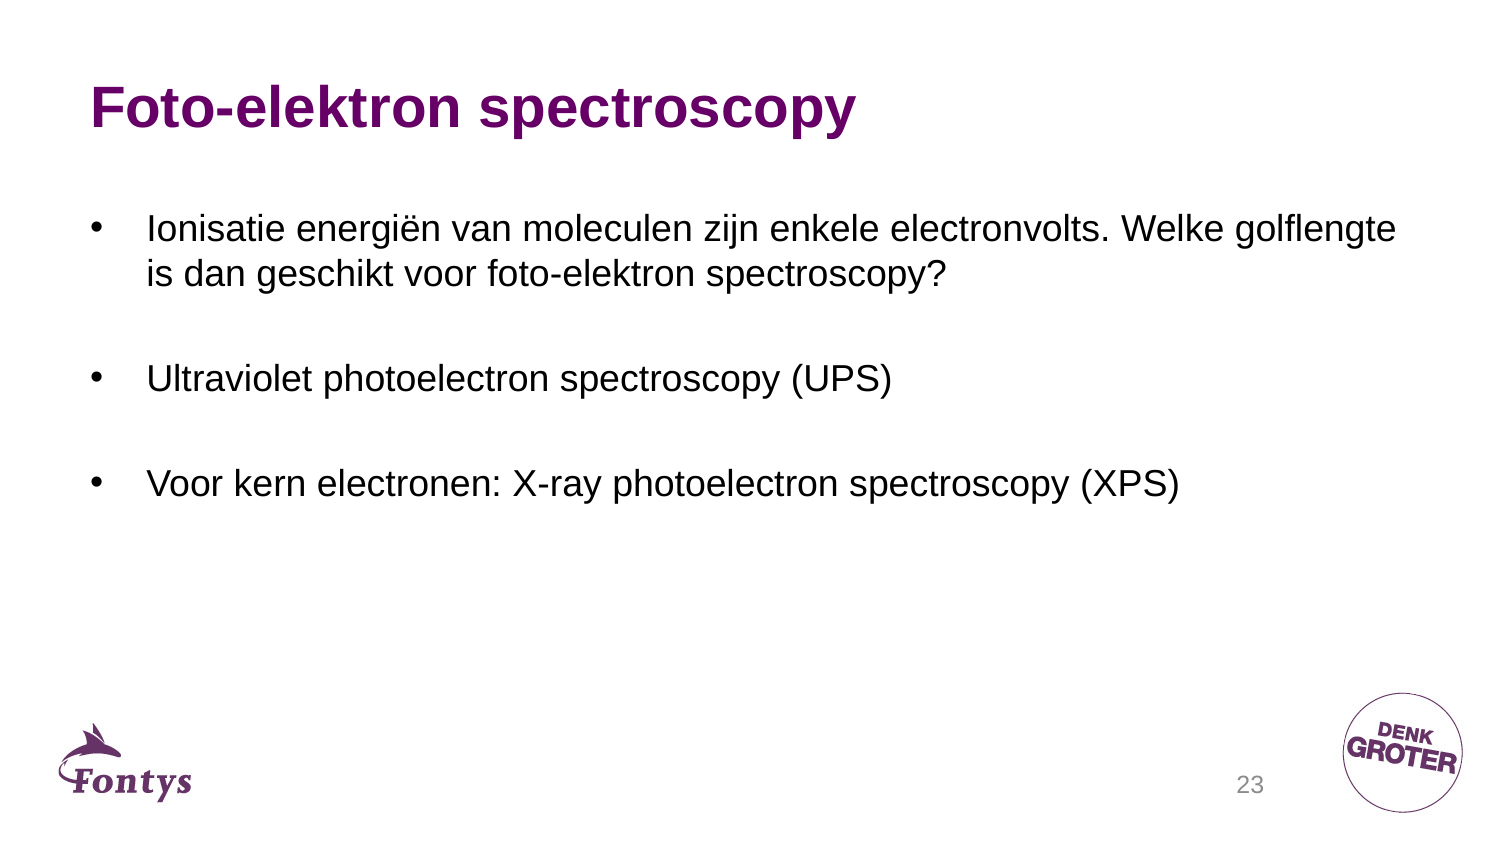

# Foto-elektron spectroscopy
Ionisatie energiën van moleculen zijn enkele electronvolts. Welke golflengte is dan geschikt voor foto-elektron spectroscopy?

Ultraviolet photoelectron spectroscopy (UPS)

Voor kern electronen: X-ray photoelectron spectroscopy (XPS)

23
23